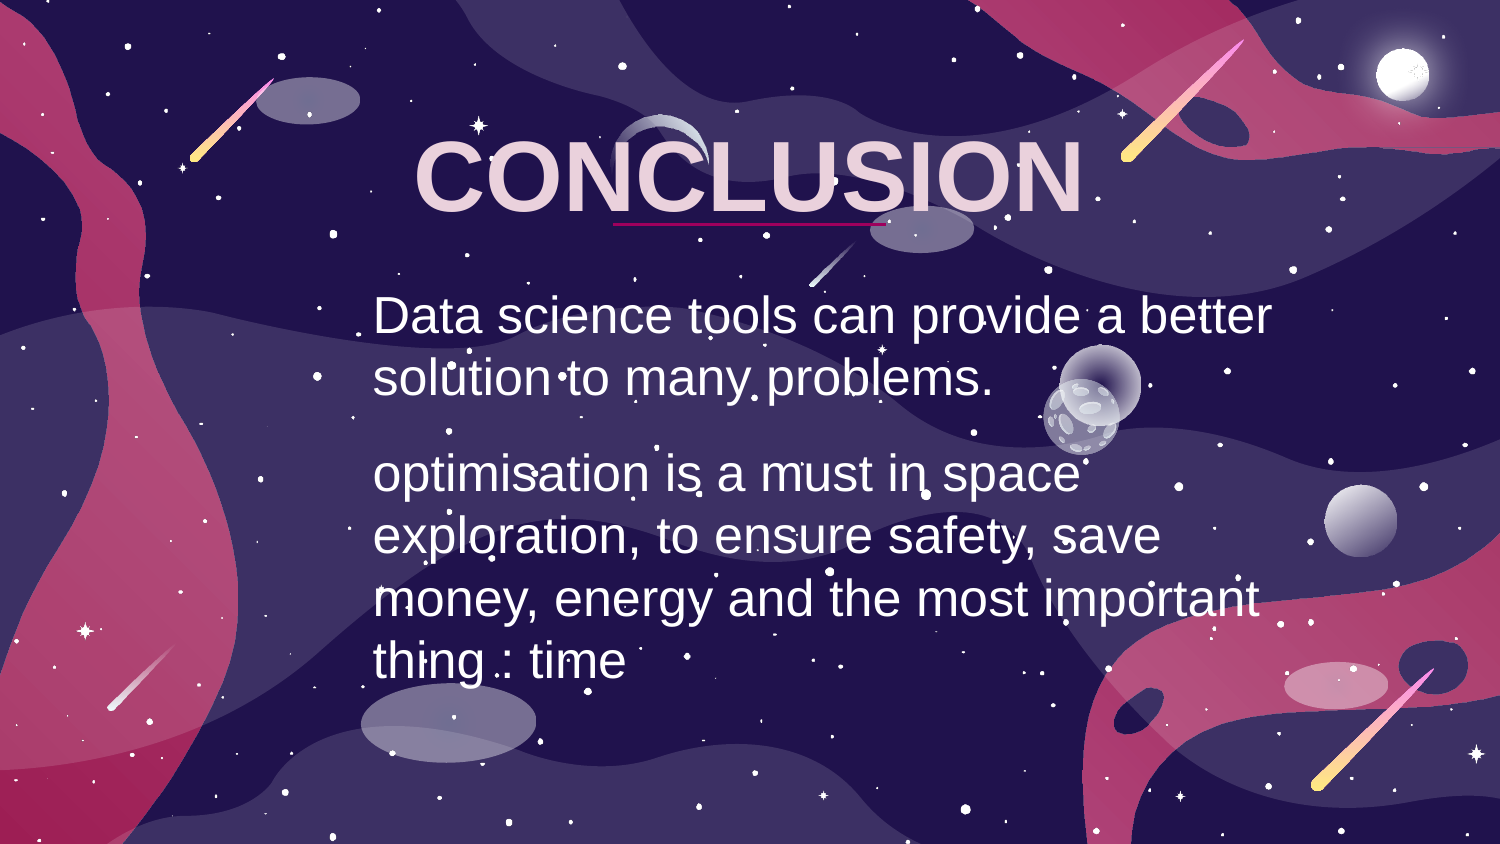

# CONCLUSION
Data science tools can provide a better solution to many problems.
optimisation is a must in space exploration, to ensure safety, save money, energy and the most important thing : time